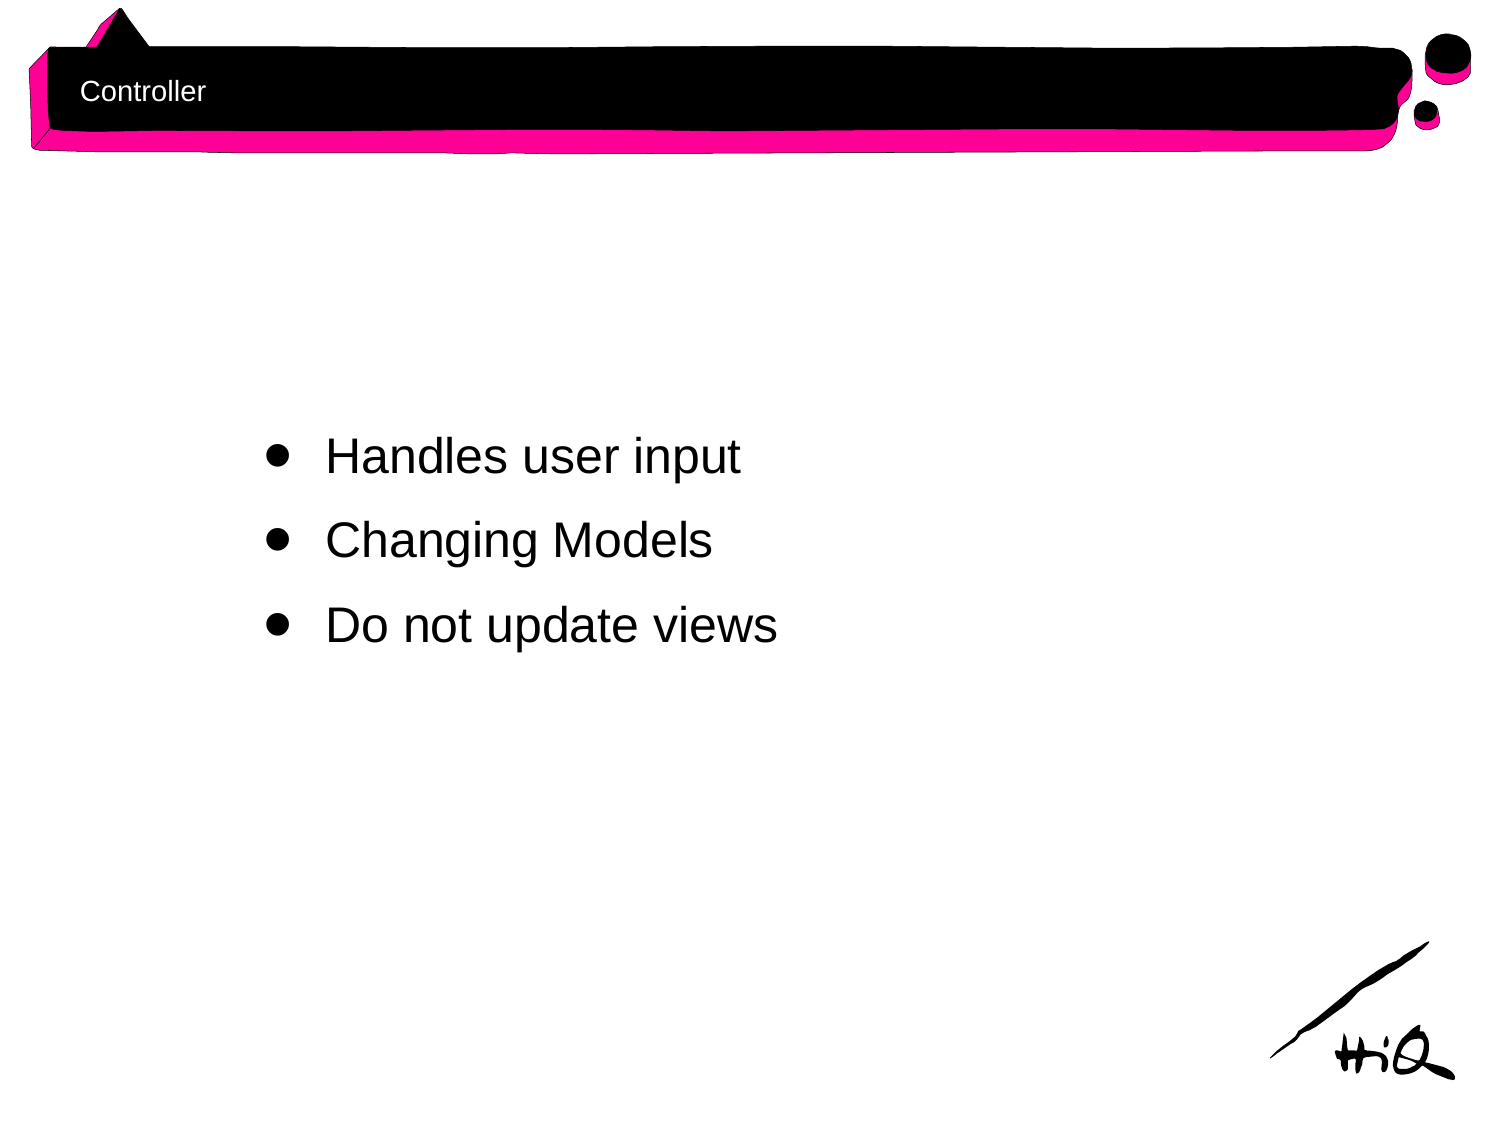

# Controller
Handles user input
Changing Models
Do not update views